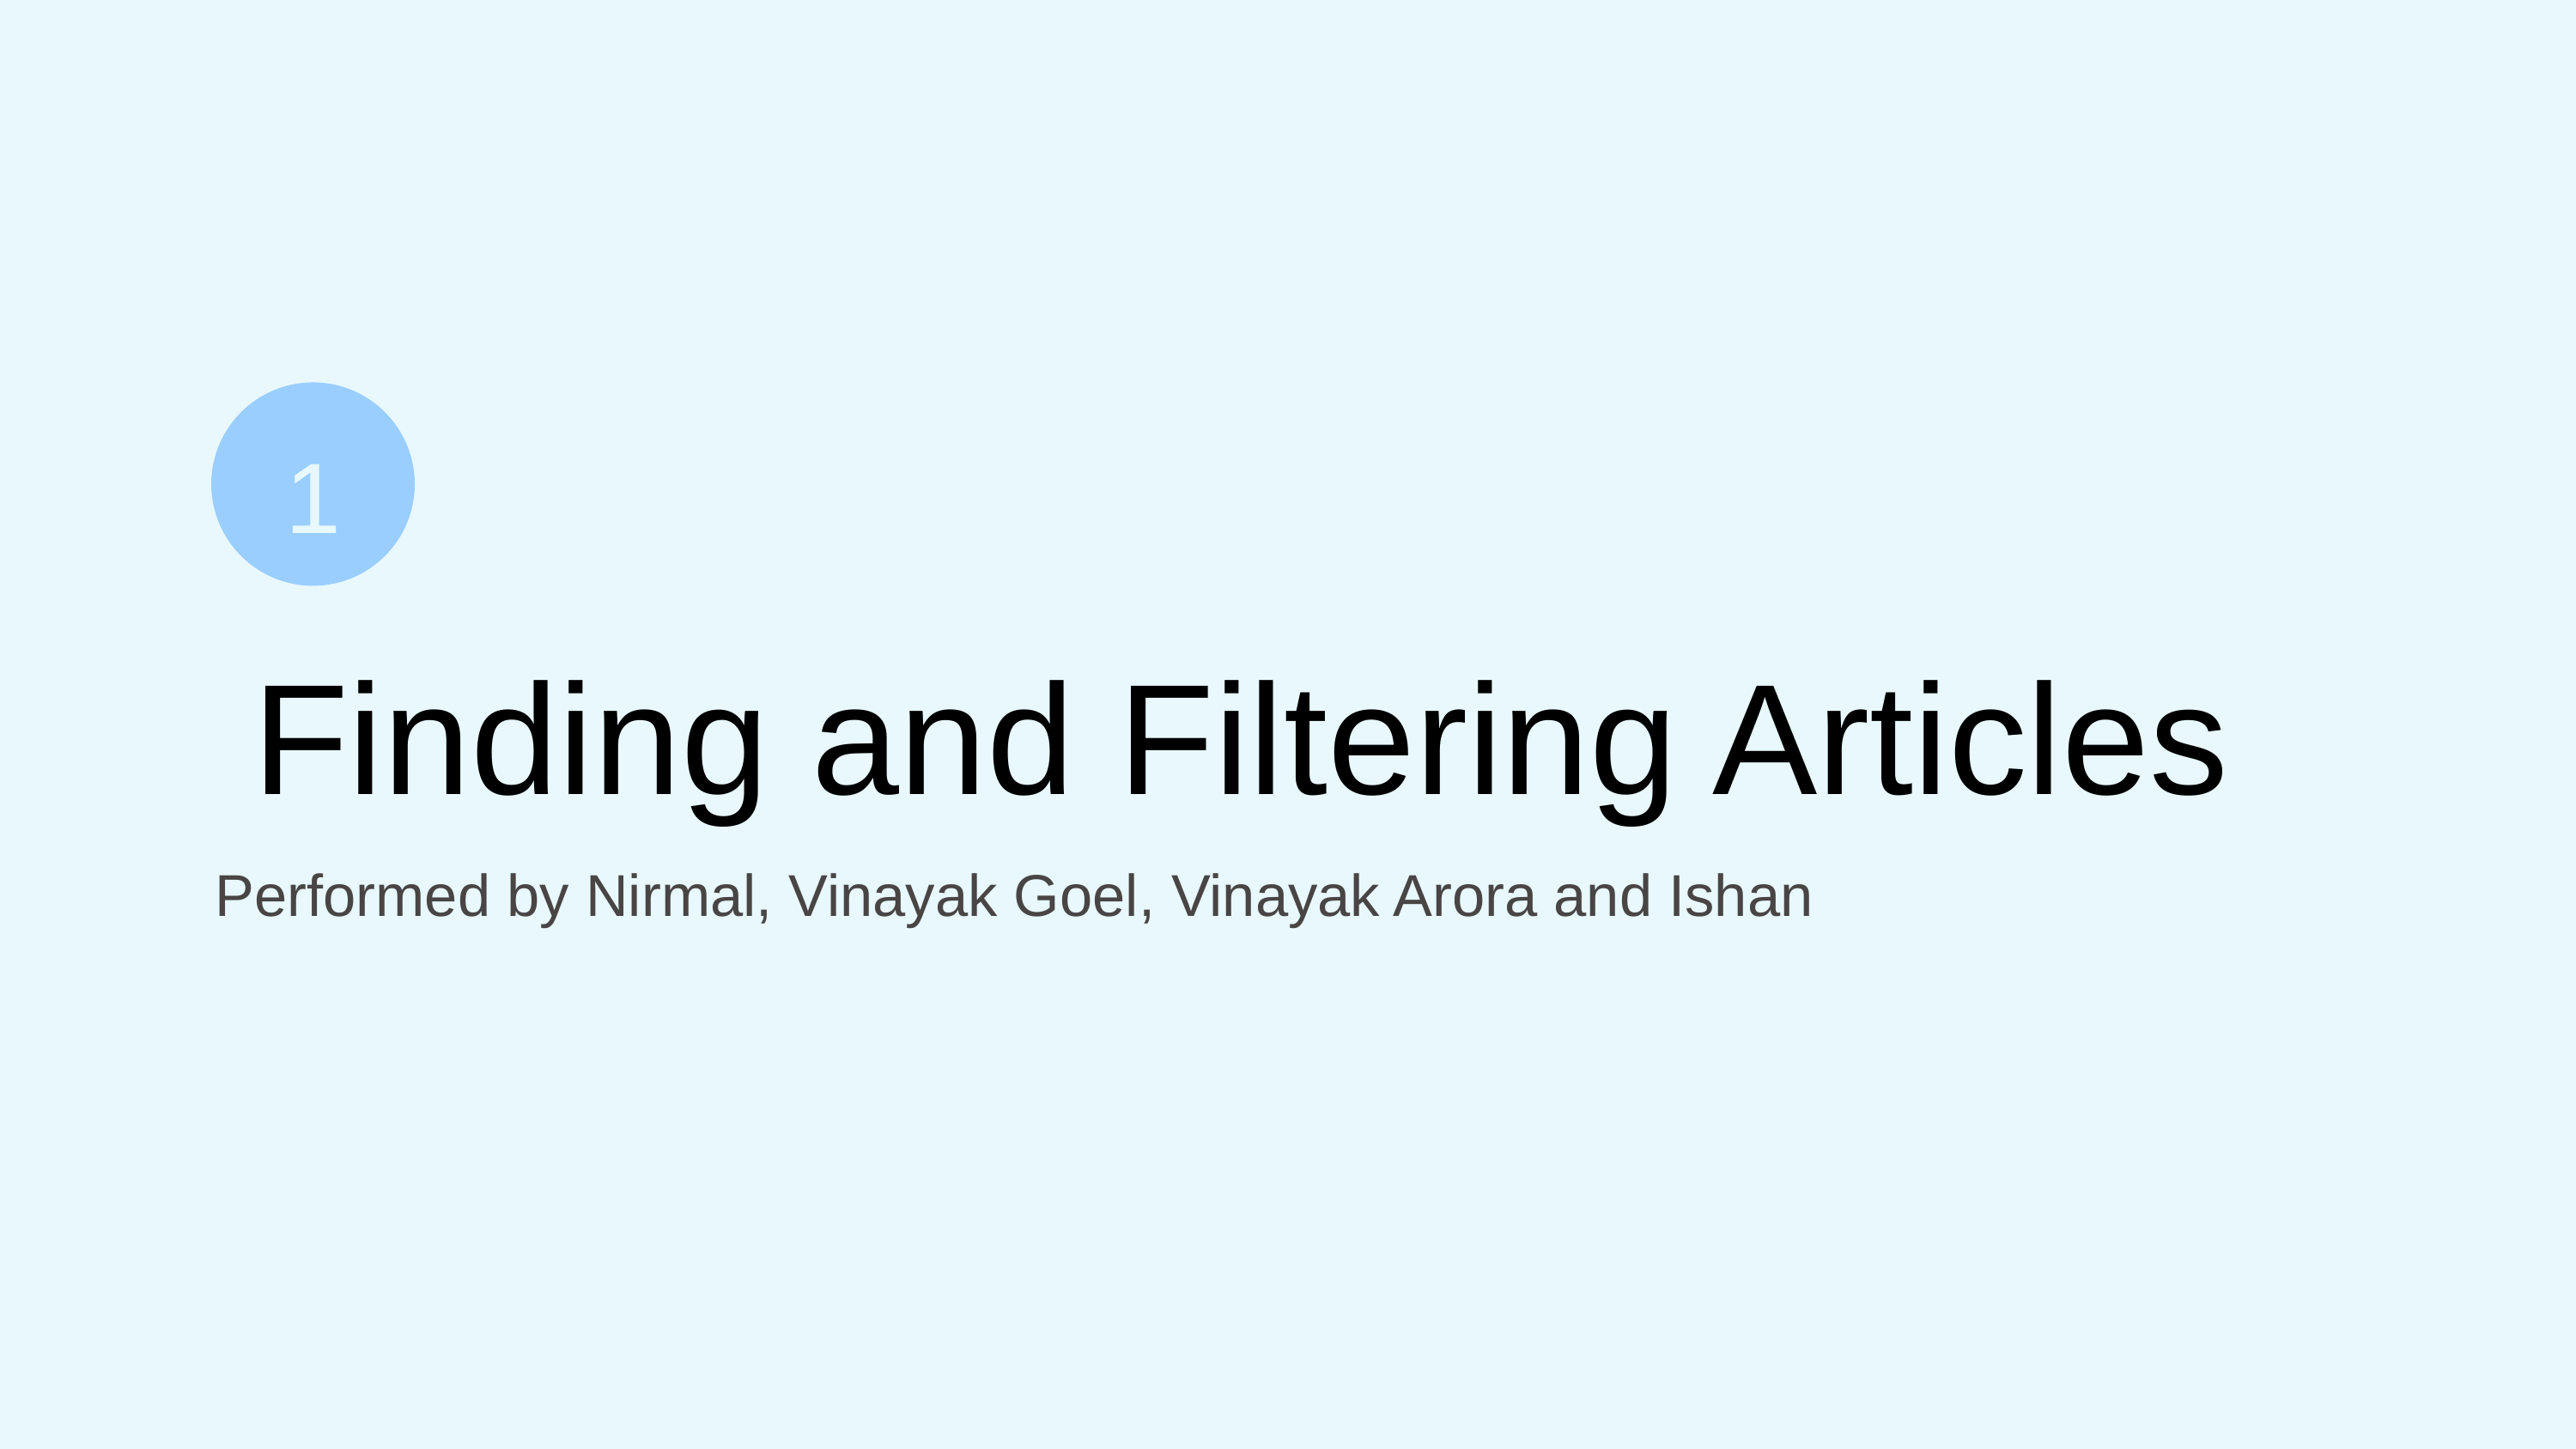

1
Finding and Filtering Articles
Performed by Nirmal, Vinayak Goel, Vinayak Arora and Ishan